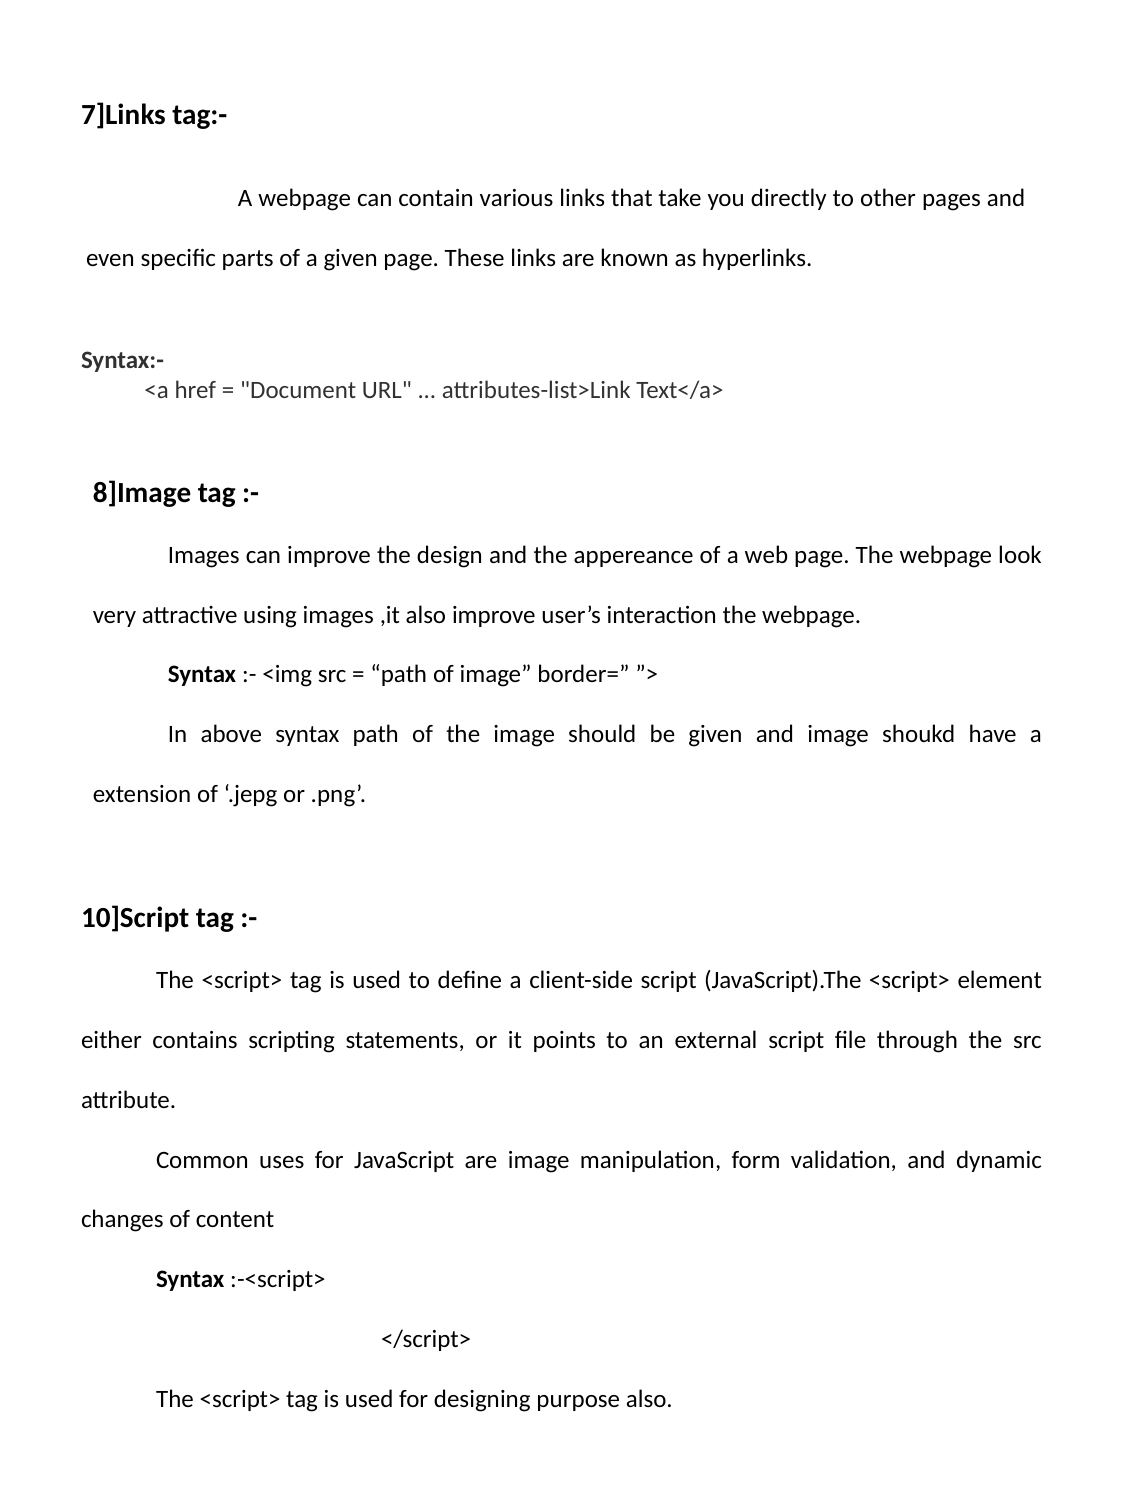

7]Links tag:-
     	A webpage can contain various links that take you directly to other pages and even specific parts of a given page. These links are known as hyperlinks.
Syntax:-
           <a href = "Document URL" ... attributes-list>Link Text</a>
8]Image tag :-
Images can improve the design and the appereance of a web page. The webpage look very attractive using images ,it also improve user’s interaction the webpage.
Syntax :- <img src = “path of image” border=” ”>
In above syntax path of the image should be given and image shoukd have a extension of ‘.jepg or .png’.
10]Script tag :-
The <script> tag is used to define a client-side script (JavaScript).The <script> element either contains scripting statements, or it points to an external script file through the src attribute.
Common uses for JavaScript are image manipulation, form validation, and dynamic changes of content
Syntax :-<script>
		</script>
The <script> tag is used for designing purpose also.